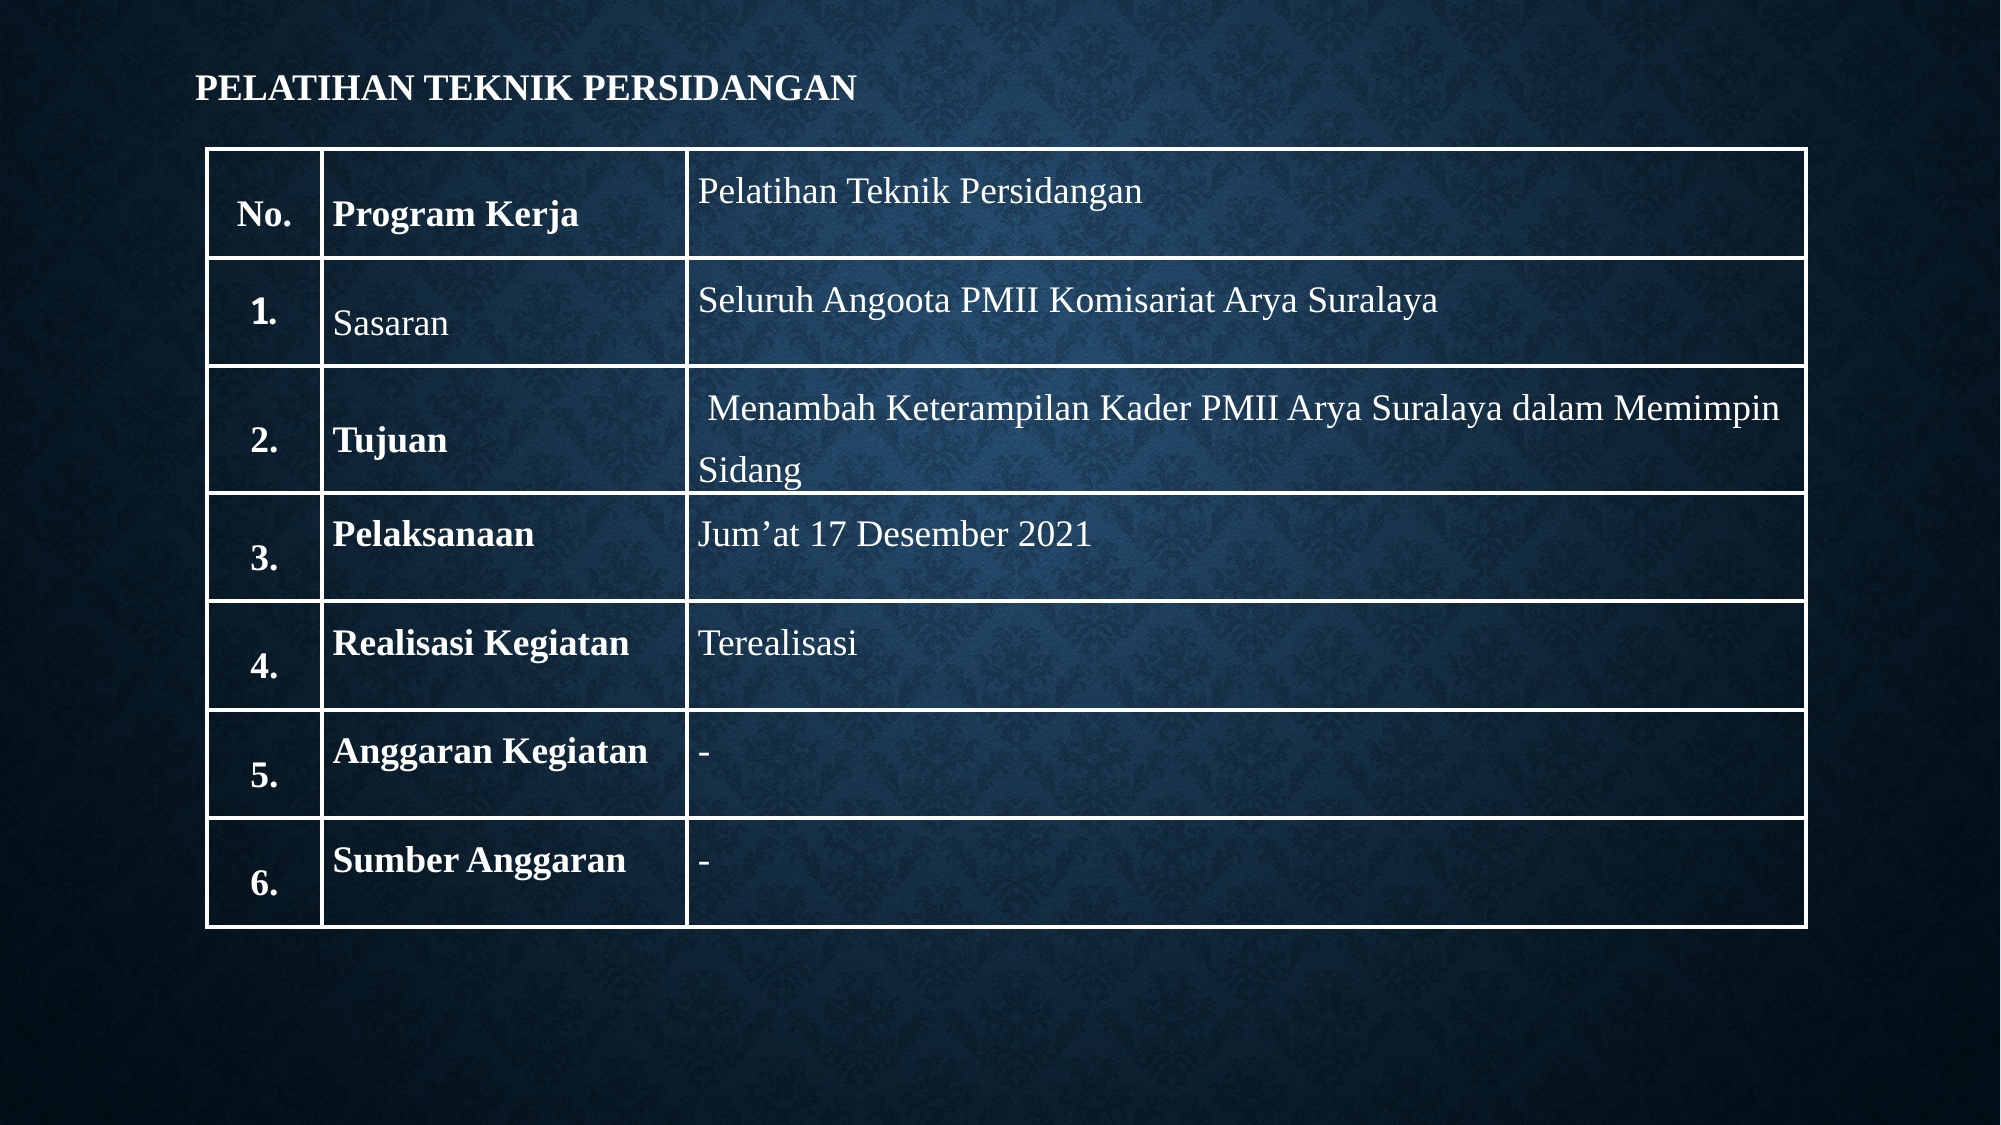

# PELATIHAN TEKNIK PERSIDANGAN
| No. | Program Kerja | Pelatihan Teknik Persidangan |
| --- | --- | --- |
| 1. | Sasaran | Seluruh Angoota PMII Komisariat Arya Suralaya |
| 2. | Tujuan | Menambah Keterampilan Kader PMII Arya Suralaya dalam Memimpin Sidang |
| 3. | Pelaksanaan | Jum’at 17 Desember 2021 |
| 4. | Realisasi Kegiatan | Terealisasi |
| 5. | Anggaran Kegiatan | - |
| 6. | Sumber Anggaran | - |
|  |
| --- |